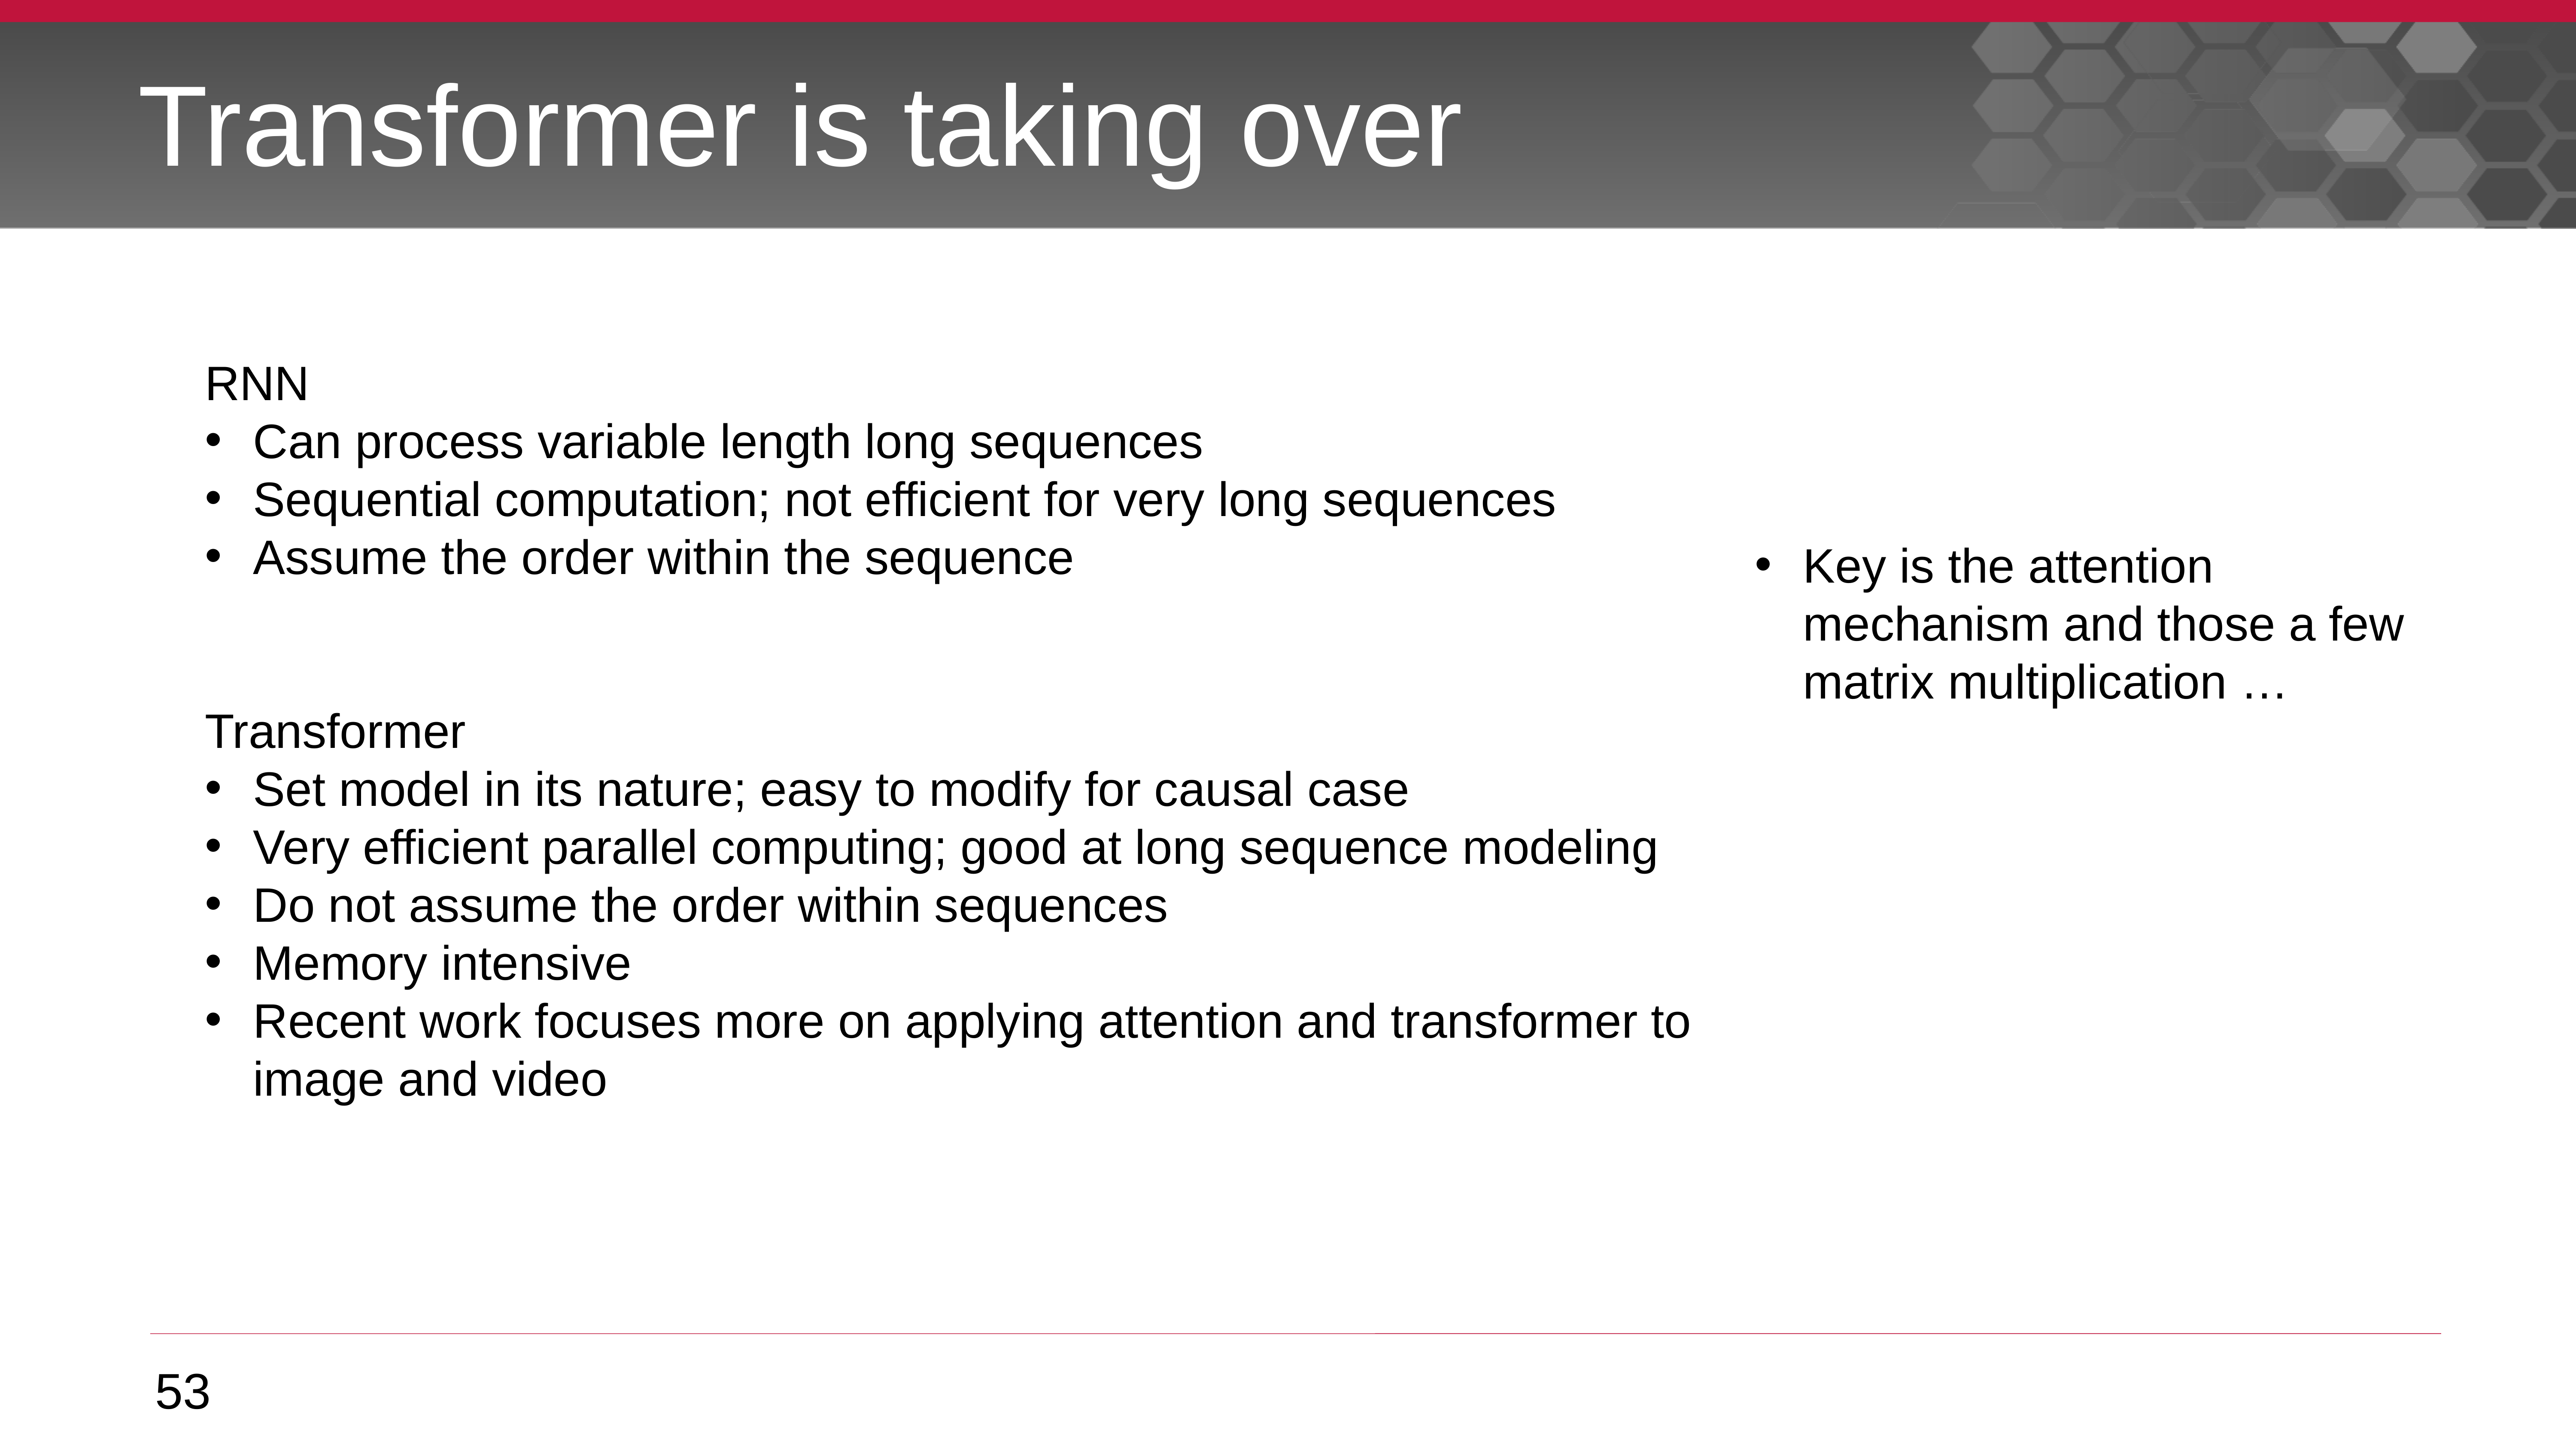

# Transformer is taking over
RNN
Can process variable length long sequences
Sequential computation; not efficient for very long sequences
Assume the order within the sequence

Transformer
Set model in its nature; easy to modify for causal case
Very efficient parallel computing; good at long sequence modeling
Do not assume the order within sequences
Memory intensive
Recent work focuses more on applying attention and transformer to image and video
Key is the attention mechanism and those a few matrix multiplication …
53